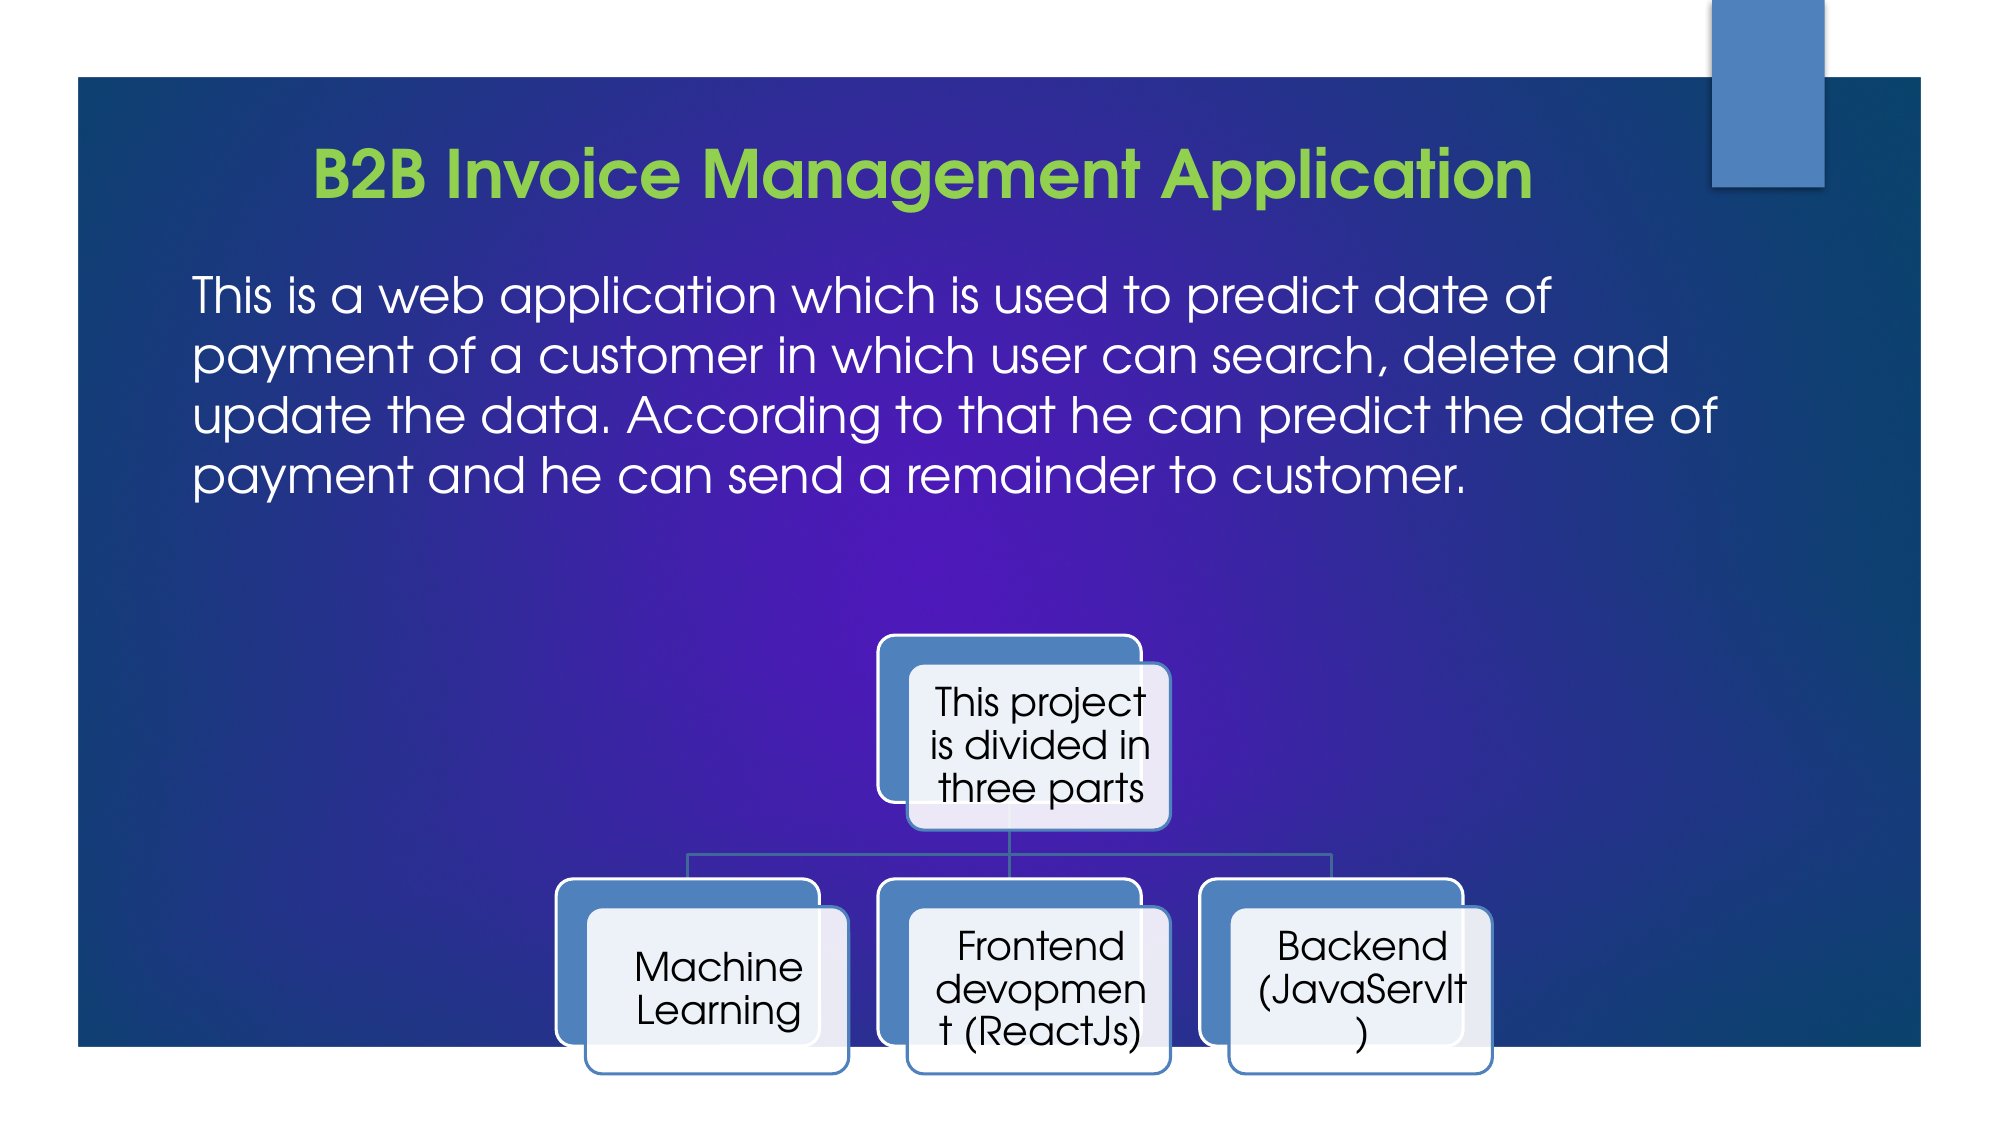

B2B Invoice Management Application
This is a web application which is used to predict date of payment of a customer in which user can search, delete and update the data. According to that he can predict the date of payment and he can send a remainder to customer.

This project is divided in three parts
Machine Learning
Frontend devopment (ReactJs)
Backend (JavaServlt)